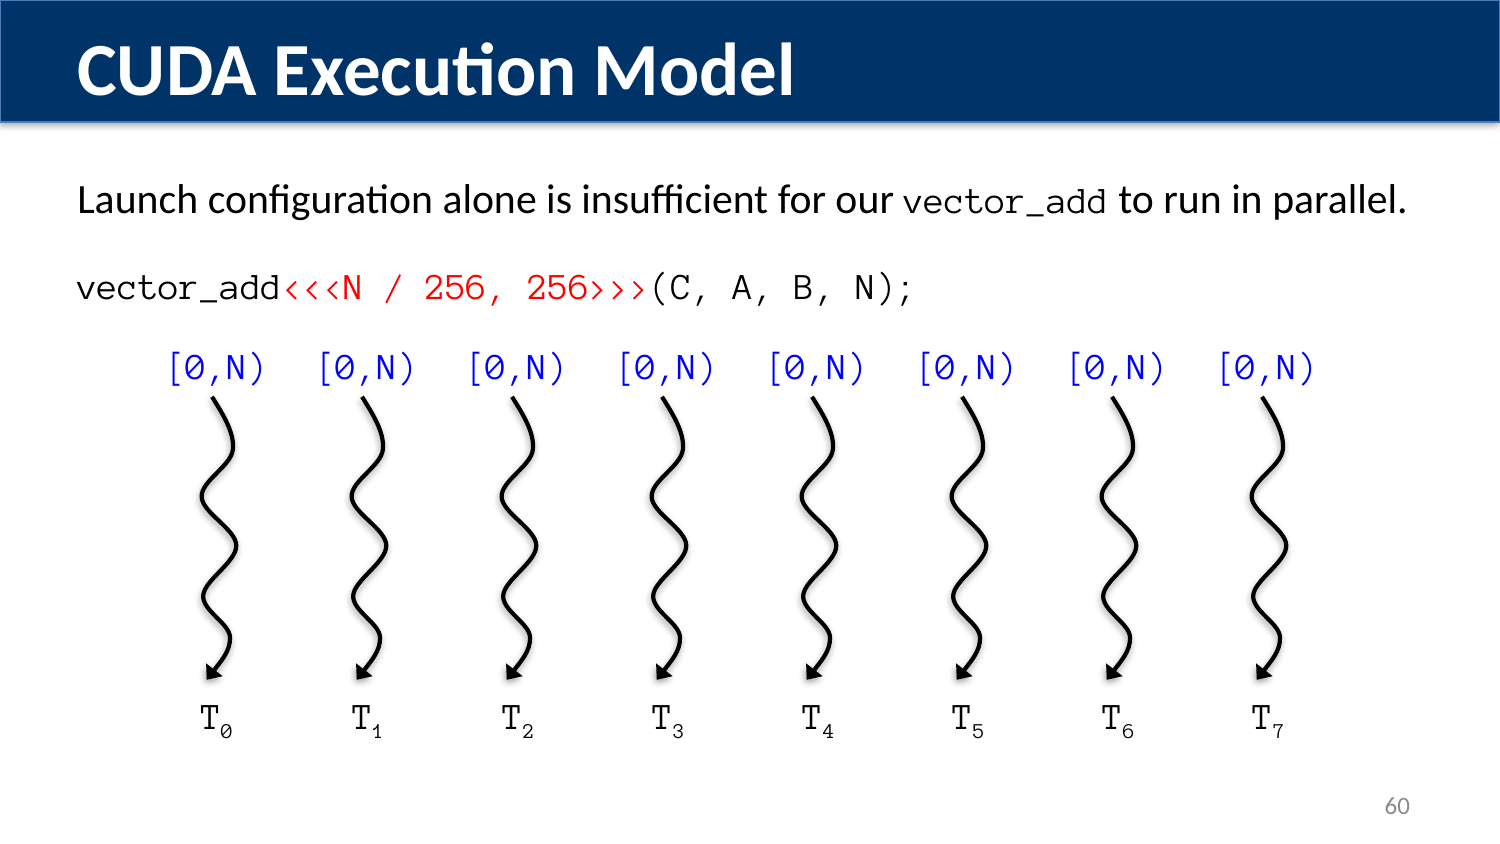

CUDA Execution Model
Launch configuration alone is insufficient for our vector_add to run in parallel.

vector_add<<<N / 256, 256>>>(C, A, B, N);
[0,N)
[0,N)
[0,N)
[0,N)
[0,N)
[0,N)
[0,N)
[0,N)

T0
T1
T2
T3
T4
T5
T6
T7
60